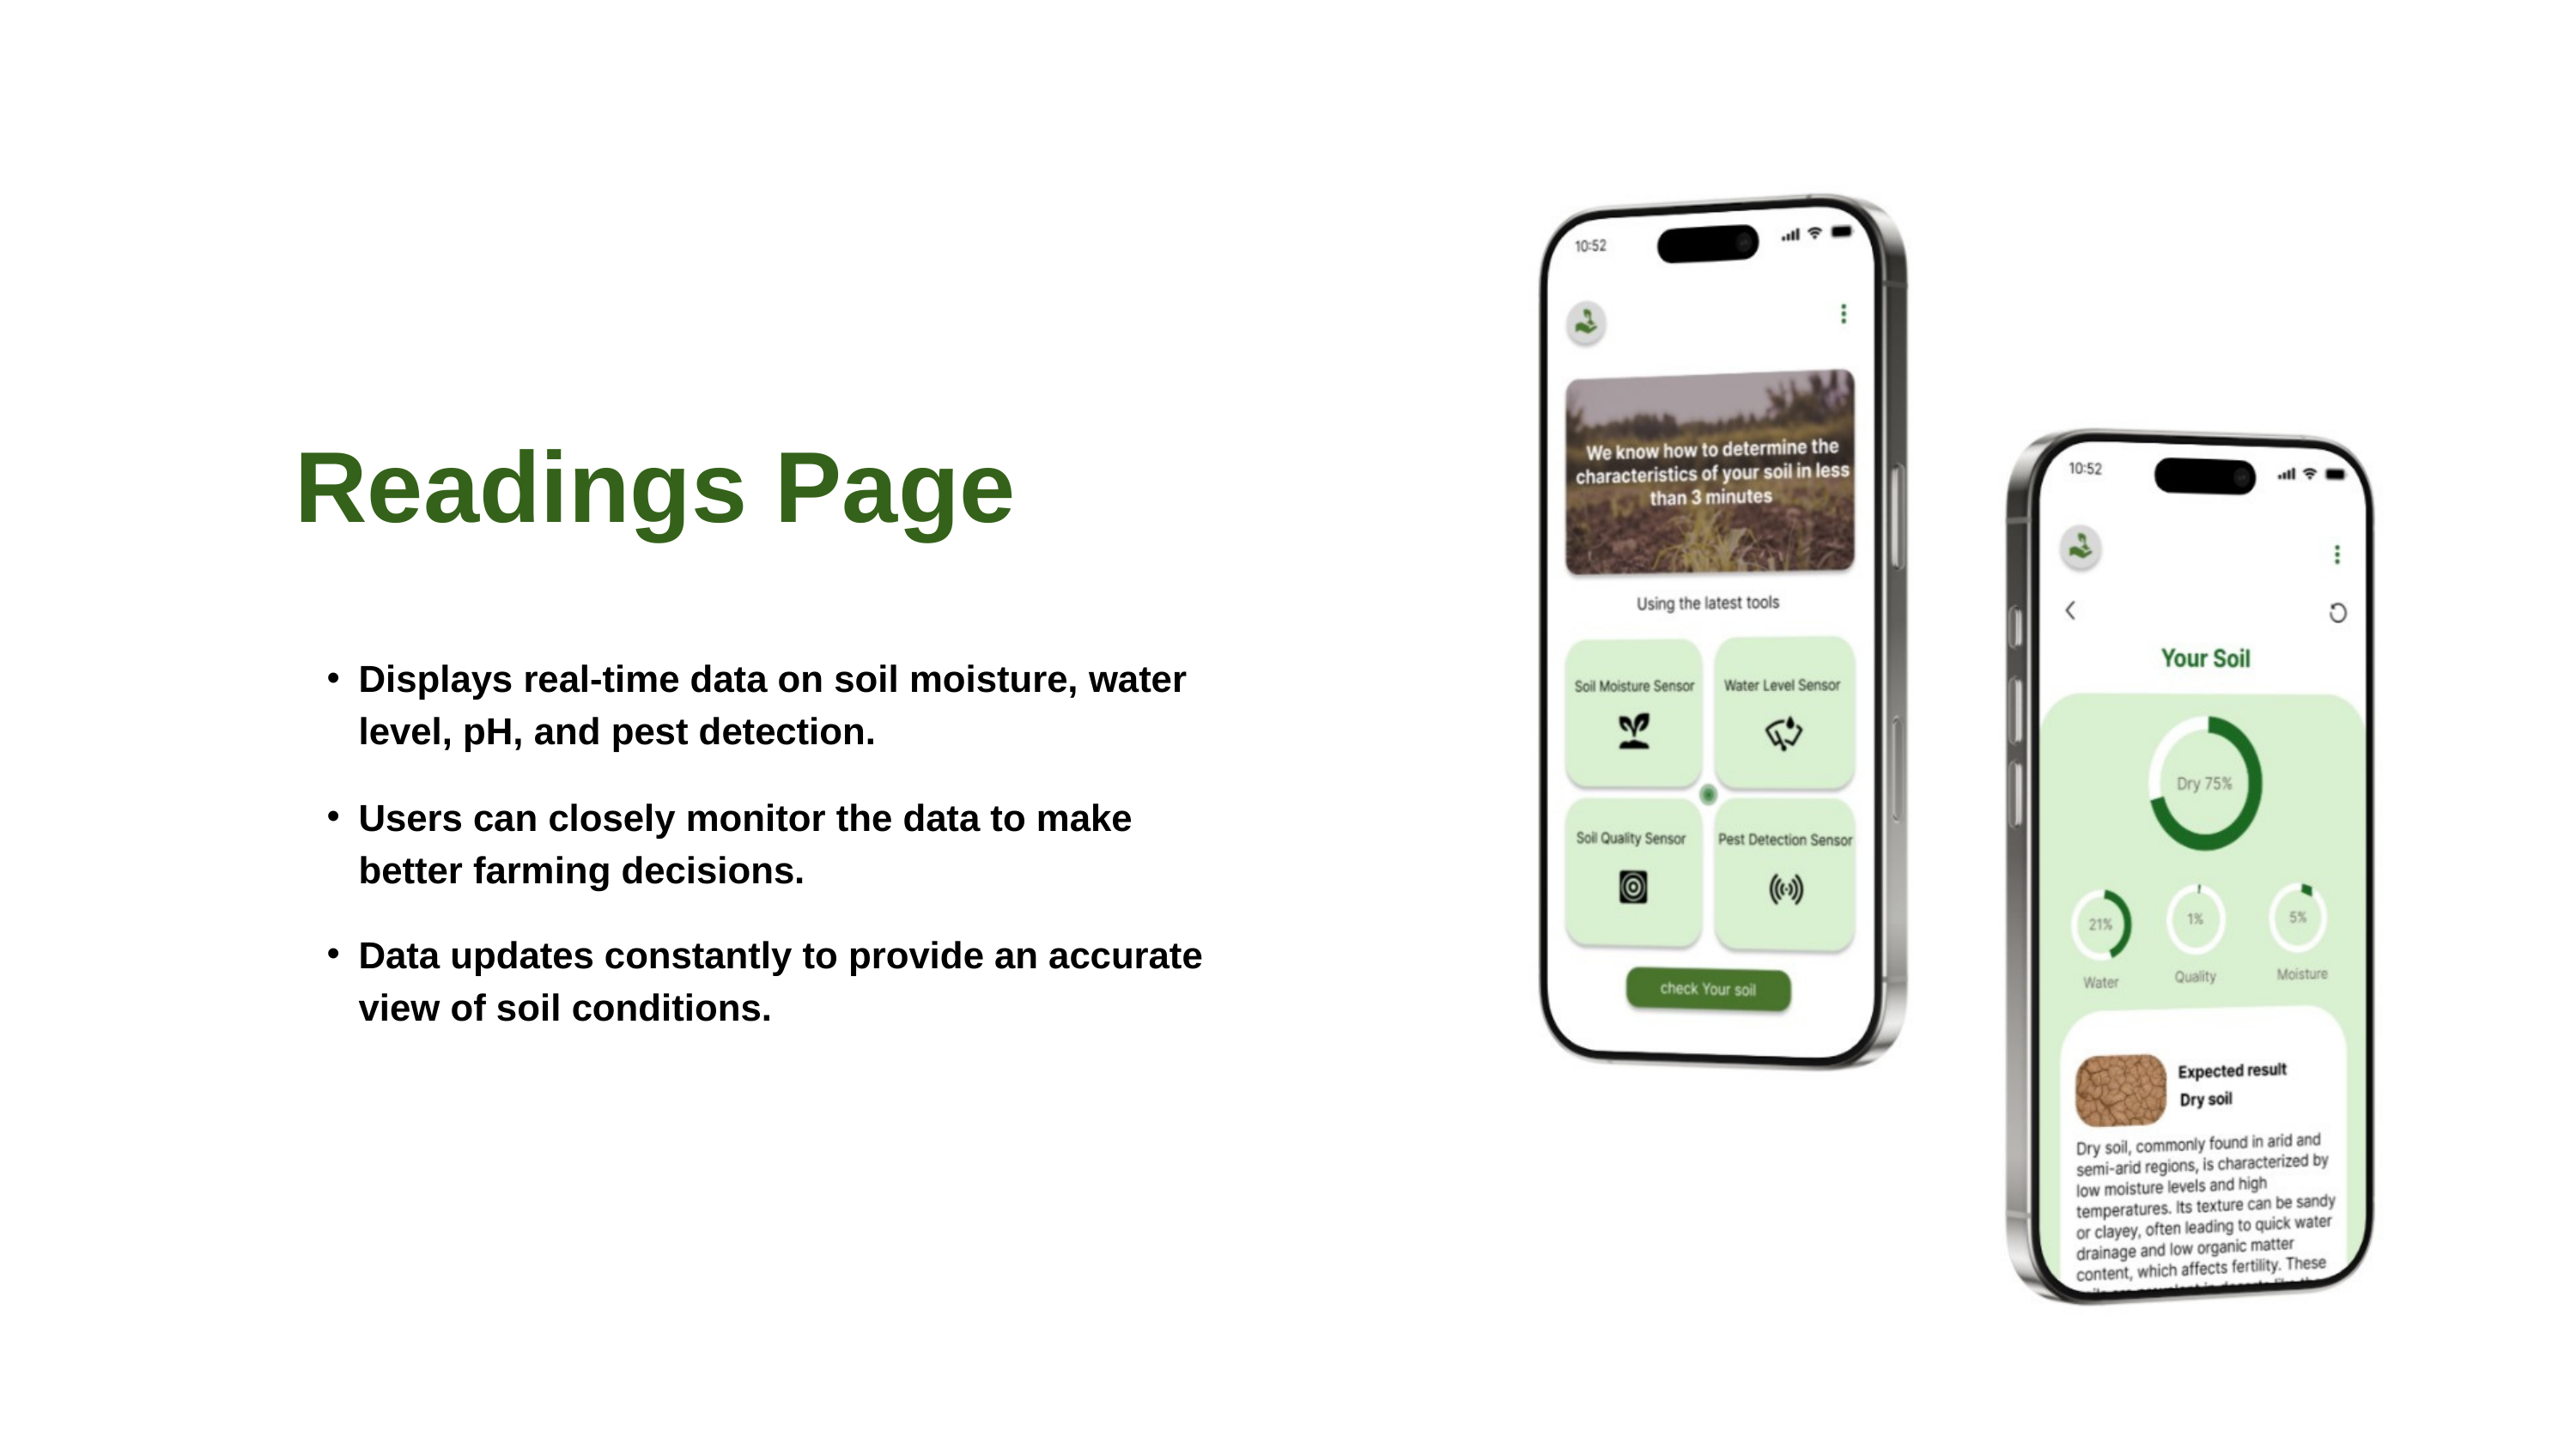

Readings Page
Displays real-time data on soil moisture, water level, pH, and pest detection.
Users can closely monitor the data to make better farming decisions.
Data updates constantly to provide an accurate view of soil conditions.